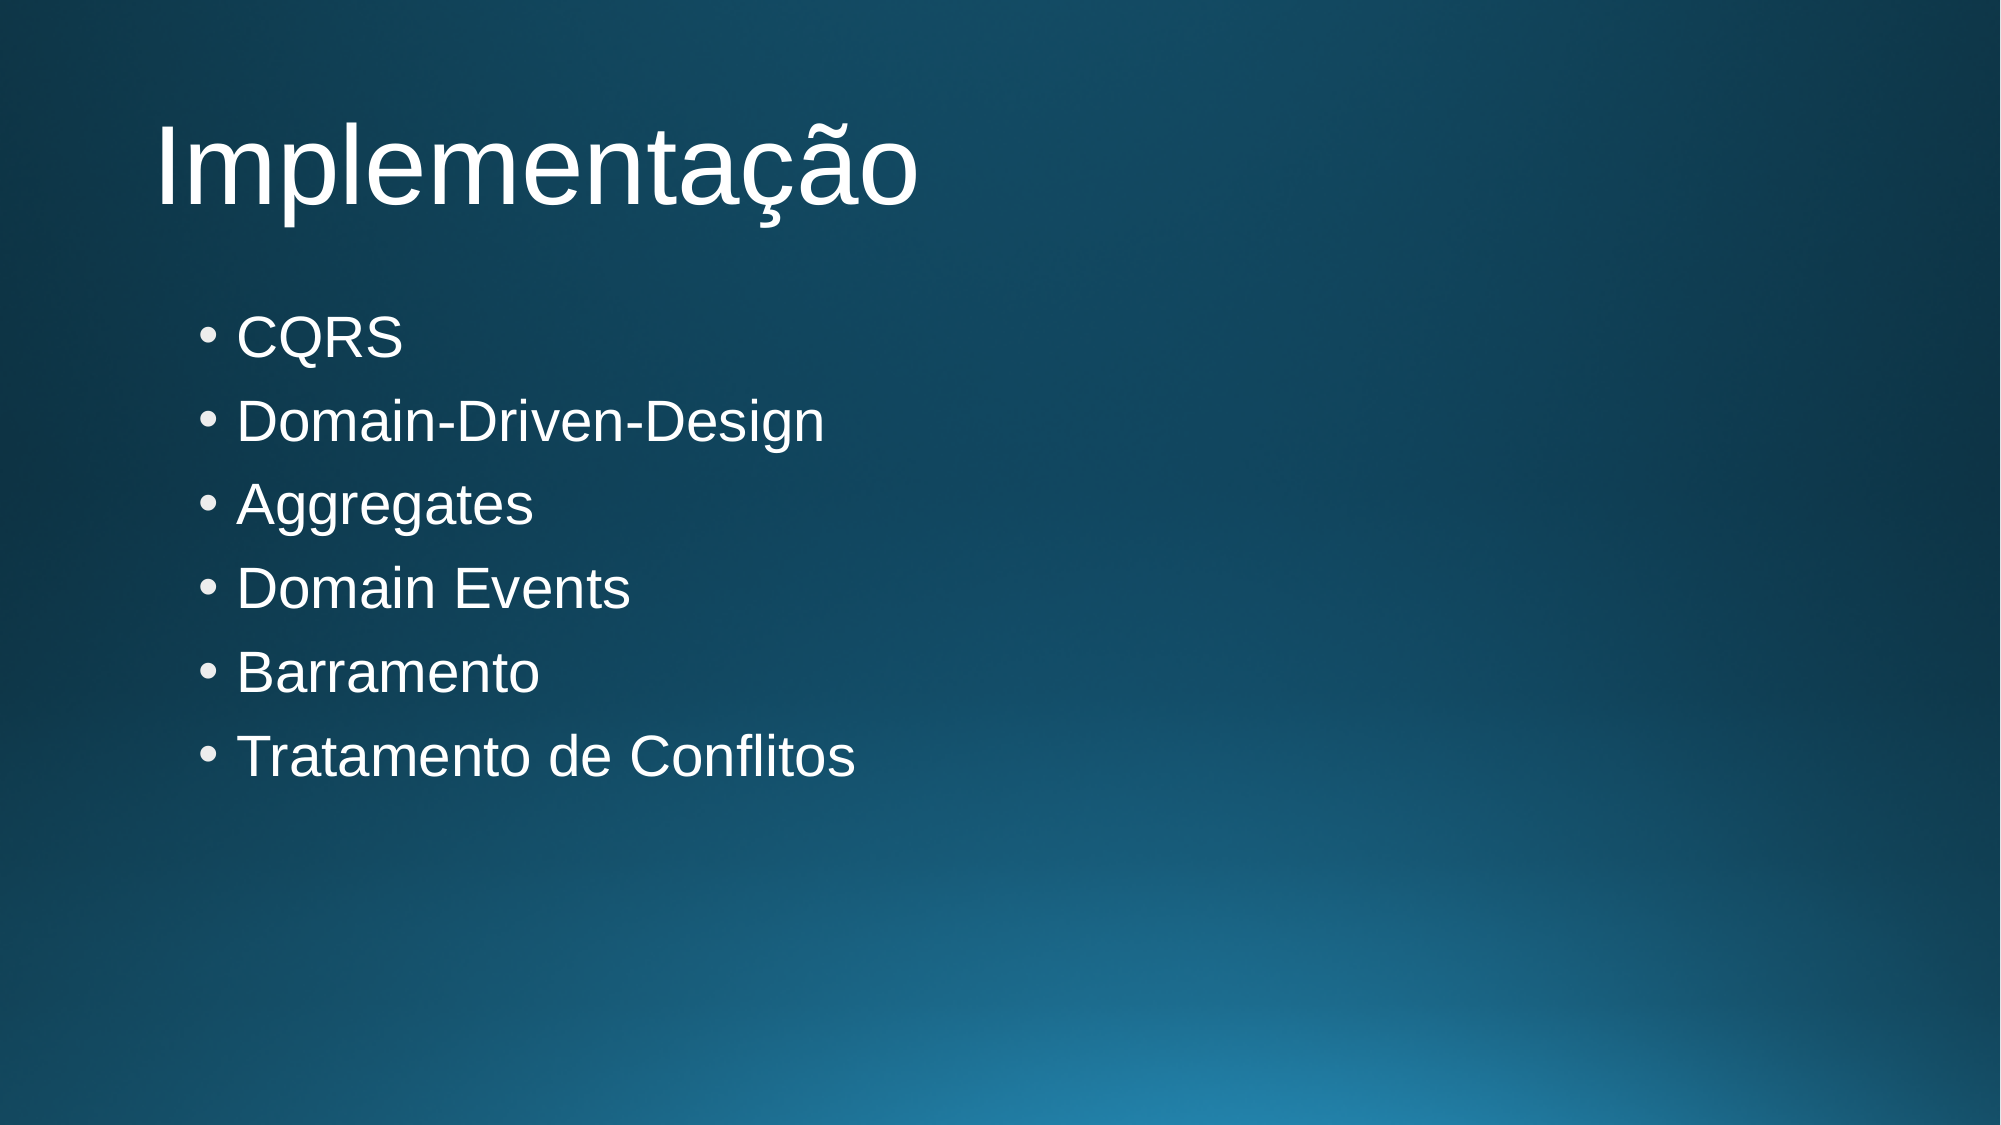

# Implementação
CQRS
Domain-Driven-Design
Aggregates
Domain Events
Barramento
Tratamento de Conflitos